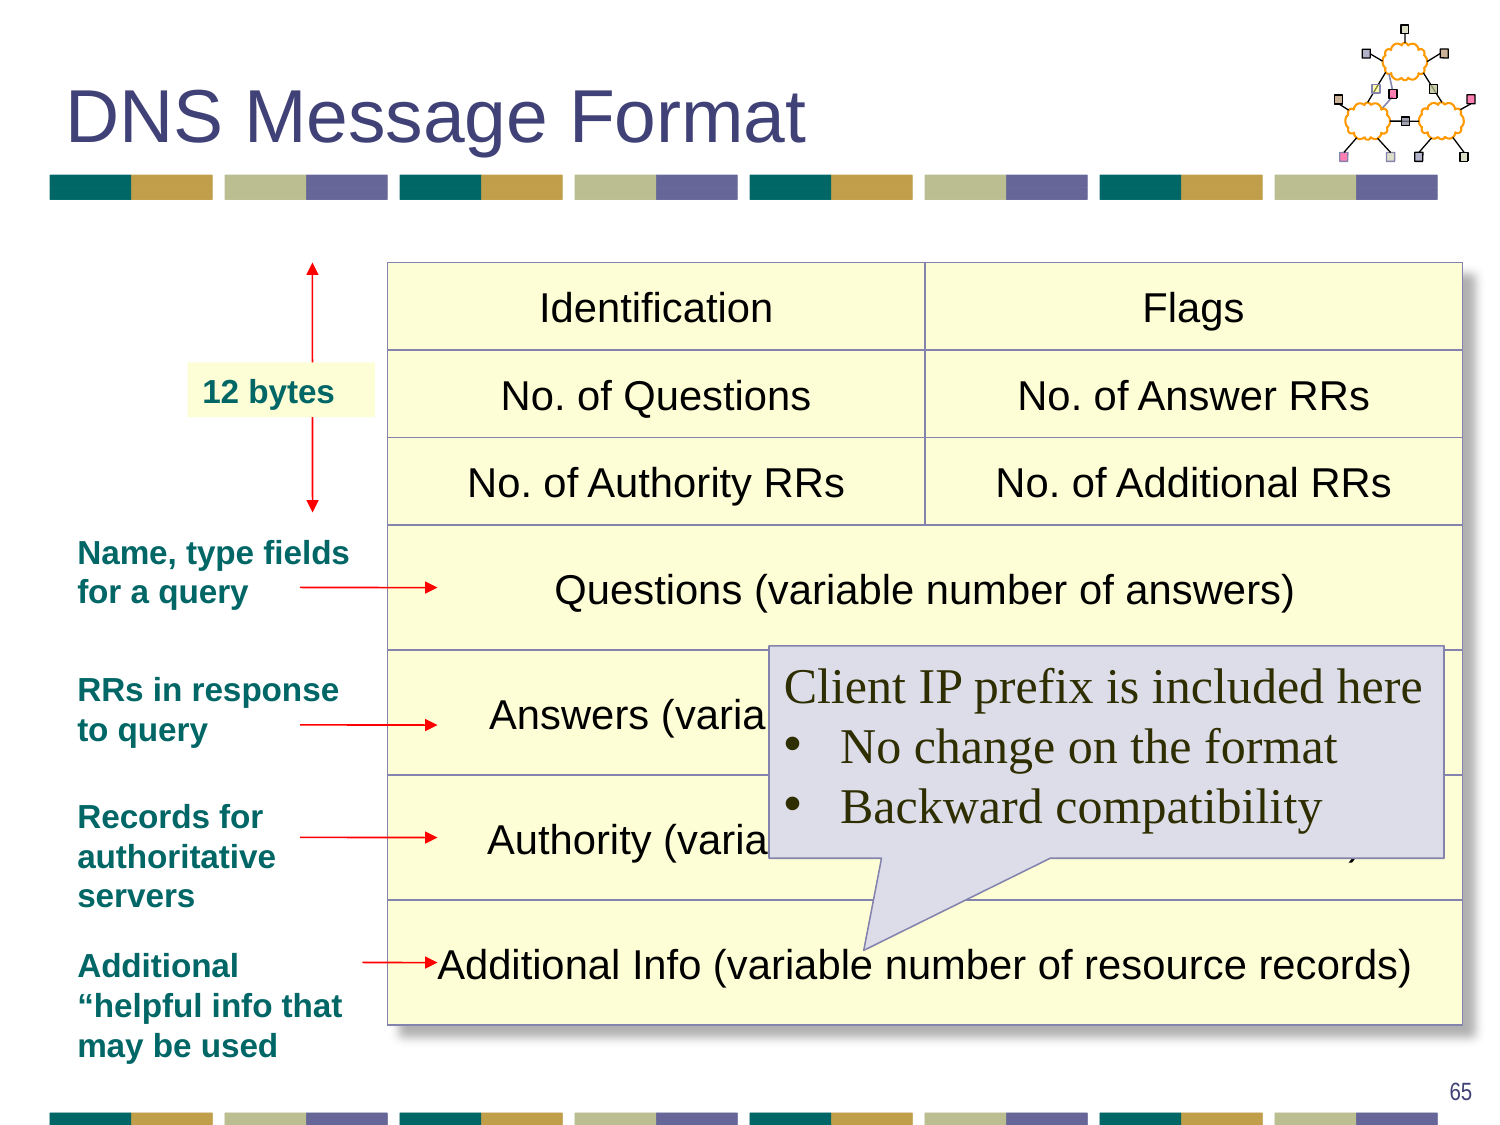

# DNS Message Format

Identification
Flags
No. of Questions
No. of Answer RRs
12 bytes
No. of Authority RRs
No. of Additional RRs
Name, type fields for a query
Questions (variable number of answers)

Client IP prefix is included here
No change on the format
Backward compatibility
Answers (variable number of resource records)
RRs in response to query

Authority (variable number of resource records)
Records for authoritative servers

Additional Info (variable number of resource records)
Additional “helpful info that may be used

65